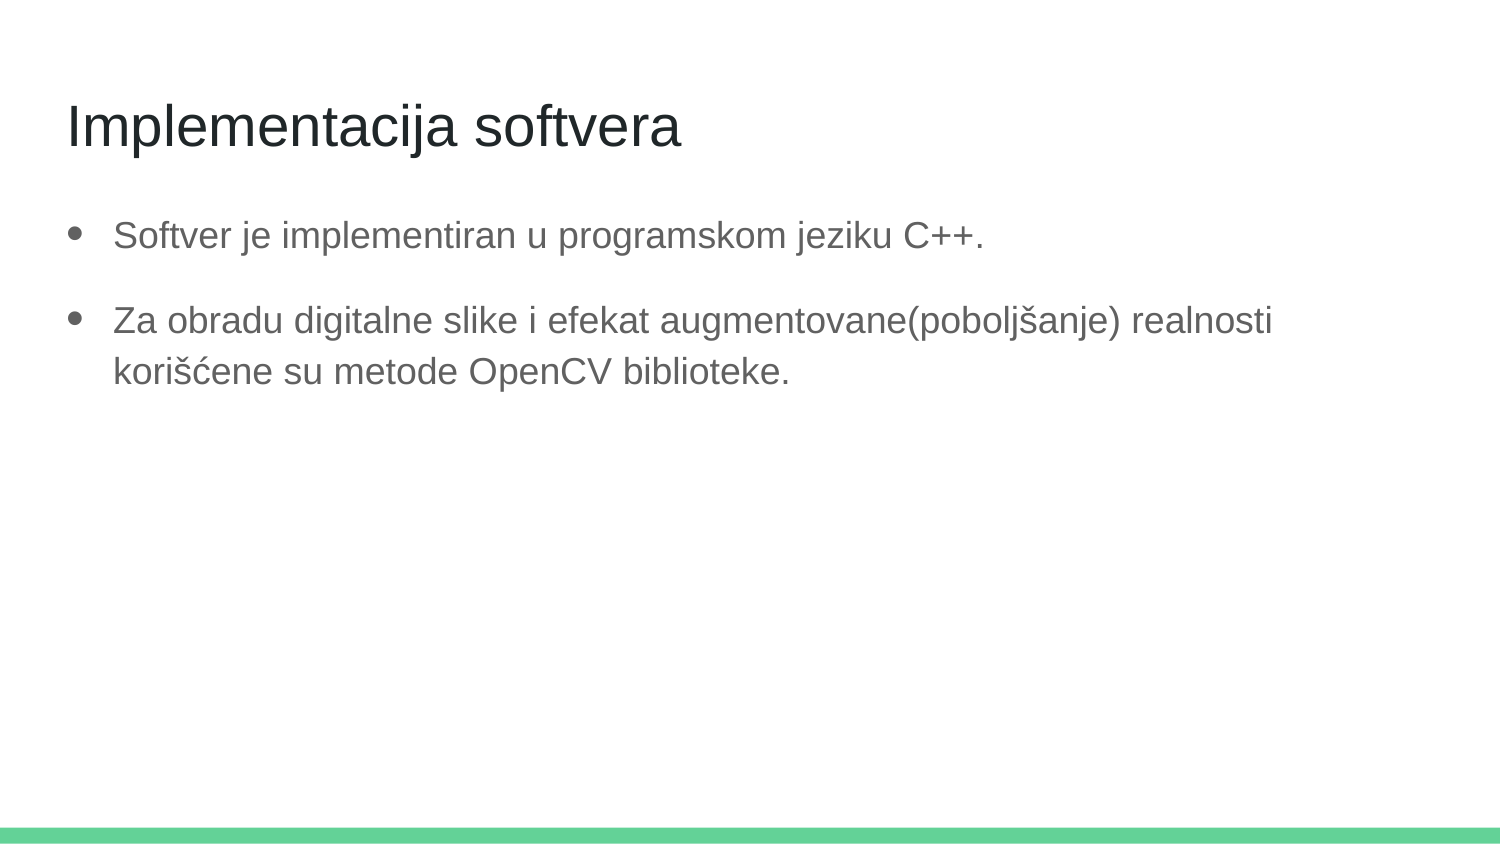

# Implementacija softvera
Softver je implementiran u programskom jeziku C++.
Za obradu digitalne slike i efekat augmentovane(poboljšanje) realnosti  korišćene su metode OpenCV biblioteke.